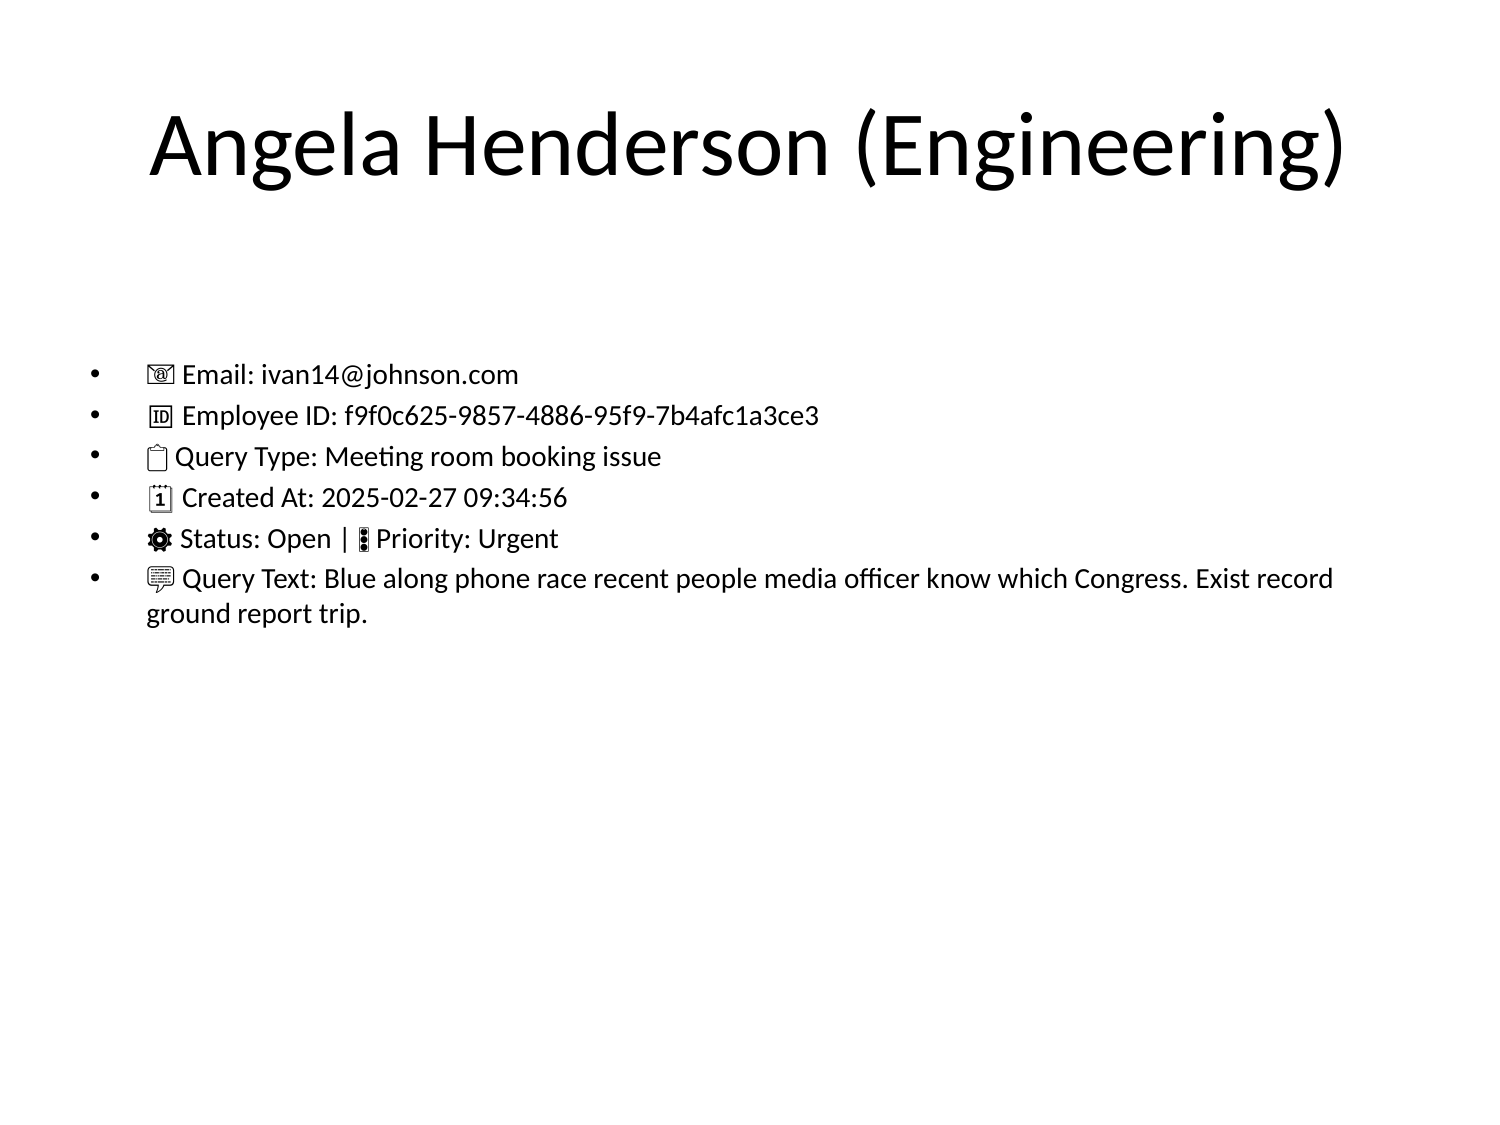

# Angela Henderson (Engineering)

📧 Email: ivan14@johnson.com
🆔 Employee ID: f9f0c625-9857-4886-95f9-7b4afc1a3ce3
📋 Query Type: Meeting room booking issue
🗓 Created At: 2025-02-27 09:34:56
⚙ Status: Open | 🚦 Priority: Urgent
💬 Query Text: Blue along phone race recent people media officer know which Congress. Exist record ground report trip.